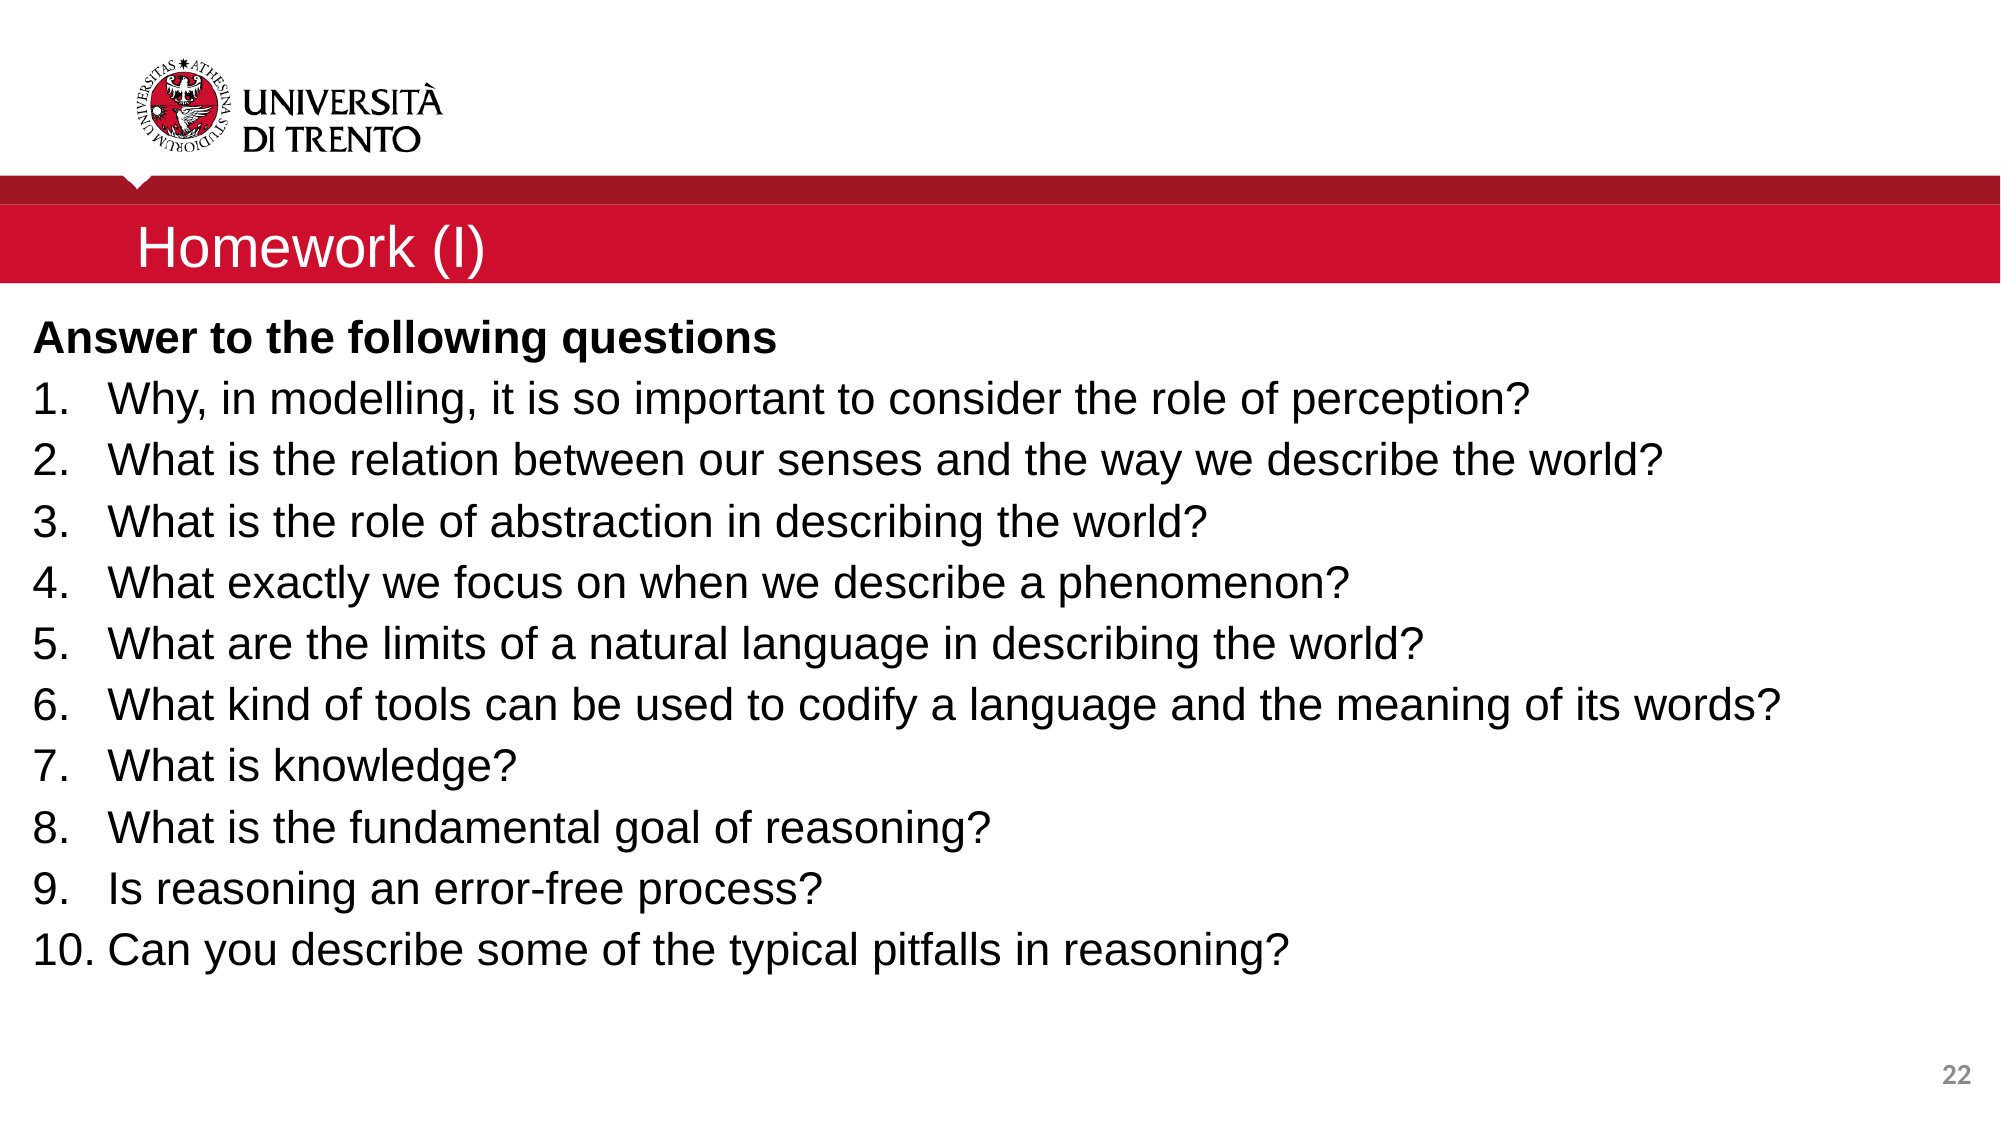

Homework (I)
Answer to the following questions
Why, in modelling, it is so important to consider the role of perception?
What is the relation between our senses and the way we describe the world?
What is the role of abstraction in describing the world?
What exactly we focus on when we describe a phenomenon?
What are the limits of a natural language in describing the world?
What kind of tools can be used to codify a language and the meaning of its words?
What is knowledge?
What is the fundamental goal of reasoning?
Is reasoning an error-free process?
Can you describe some of the typical pitfalls in reasoning?

22